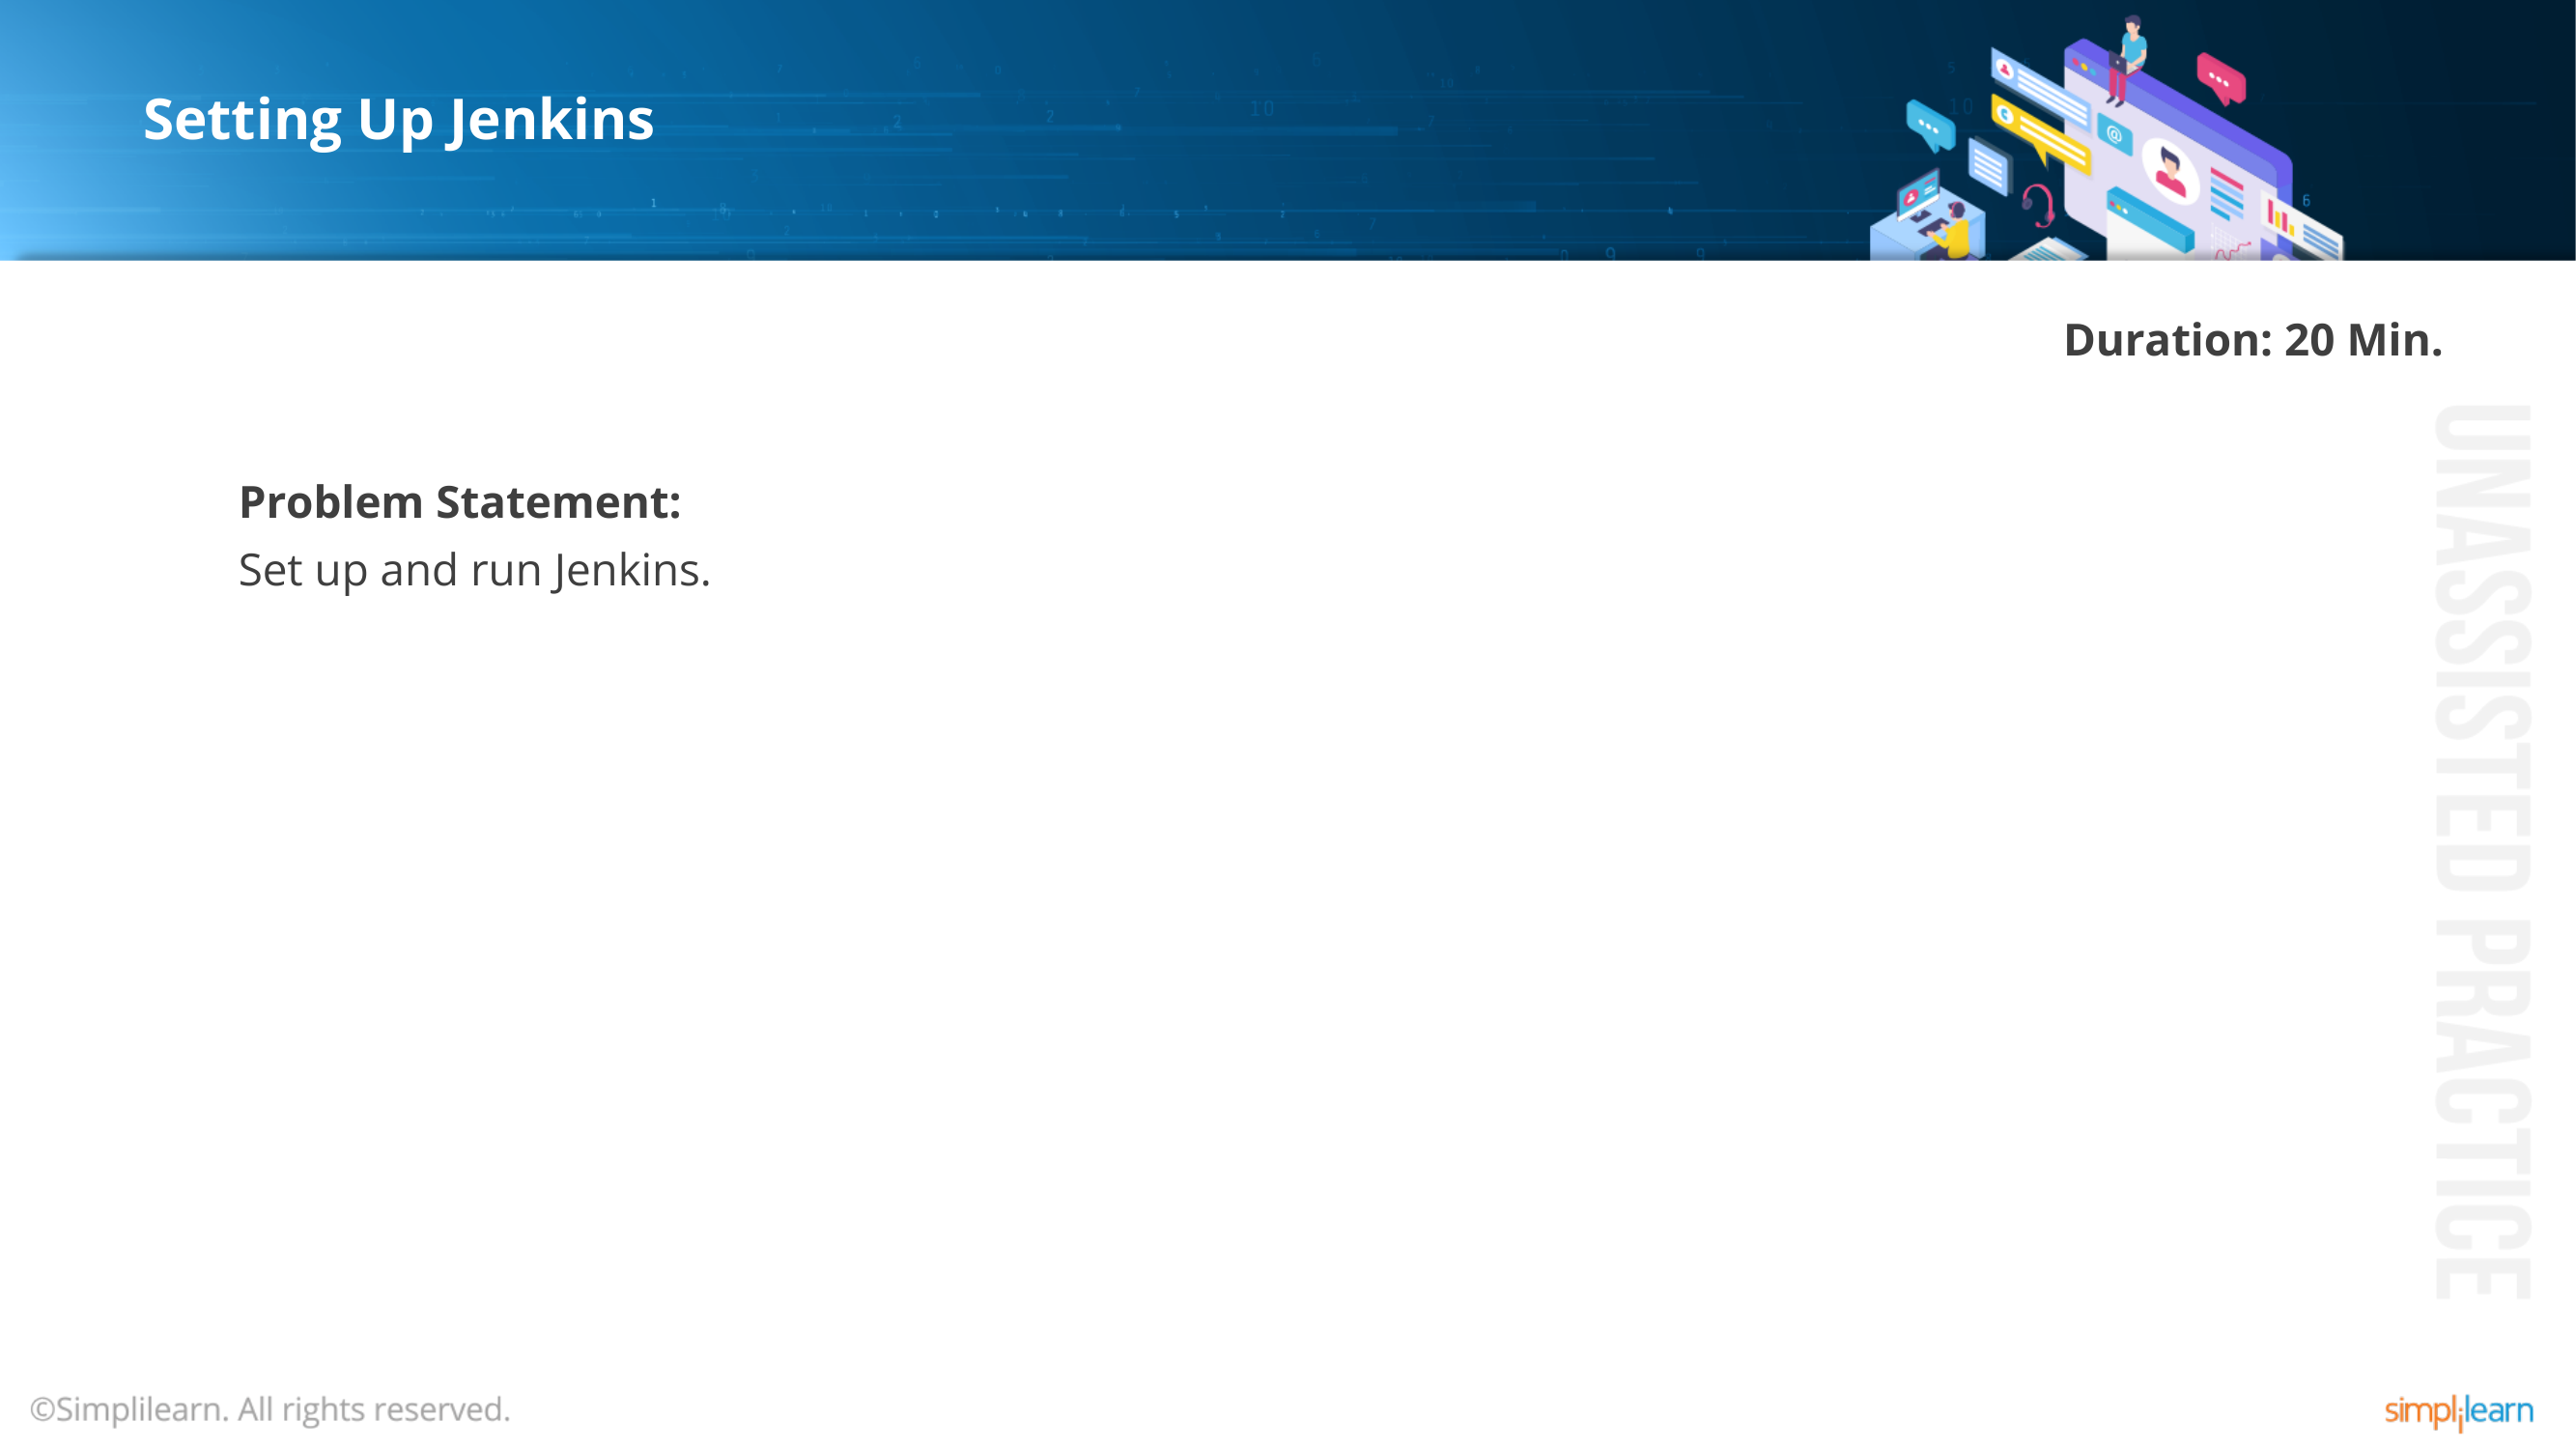

# Setting Up Jenkins
Duration: 20 Min.
Problem Statement:
Set up and run Jenkins.